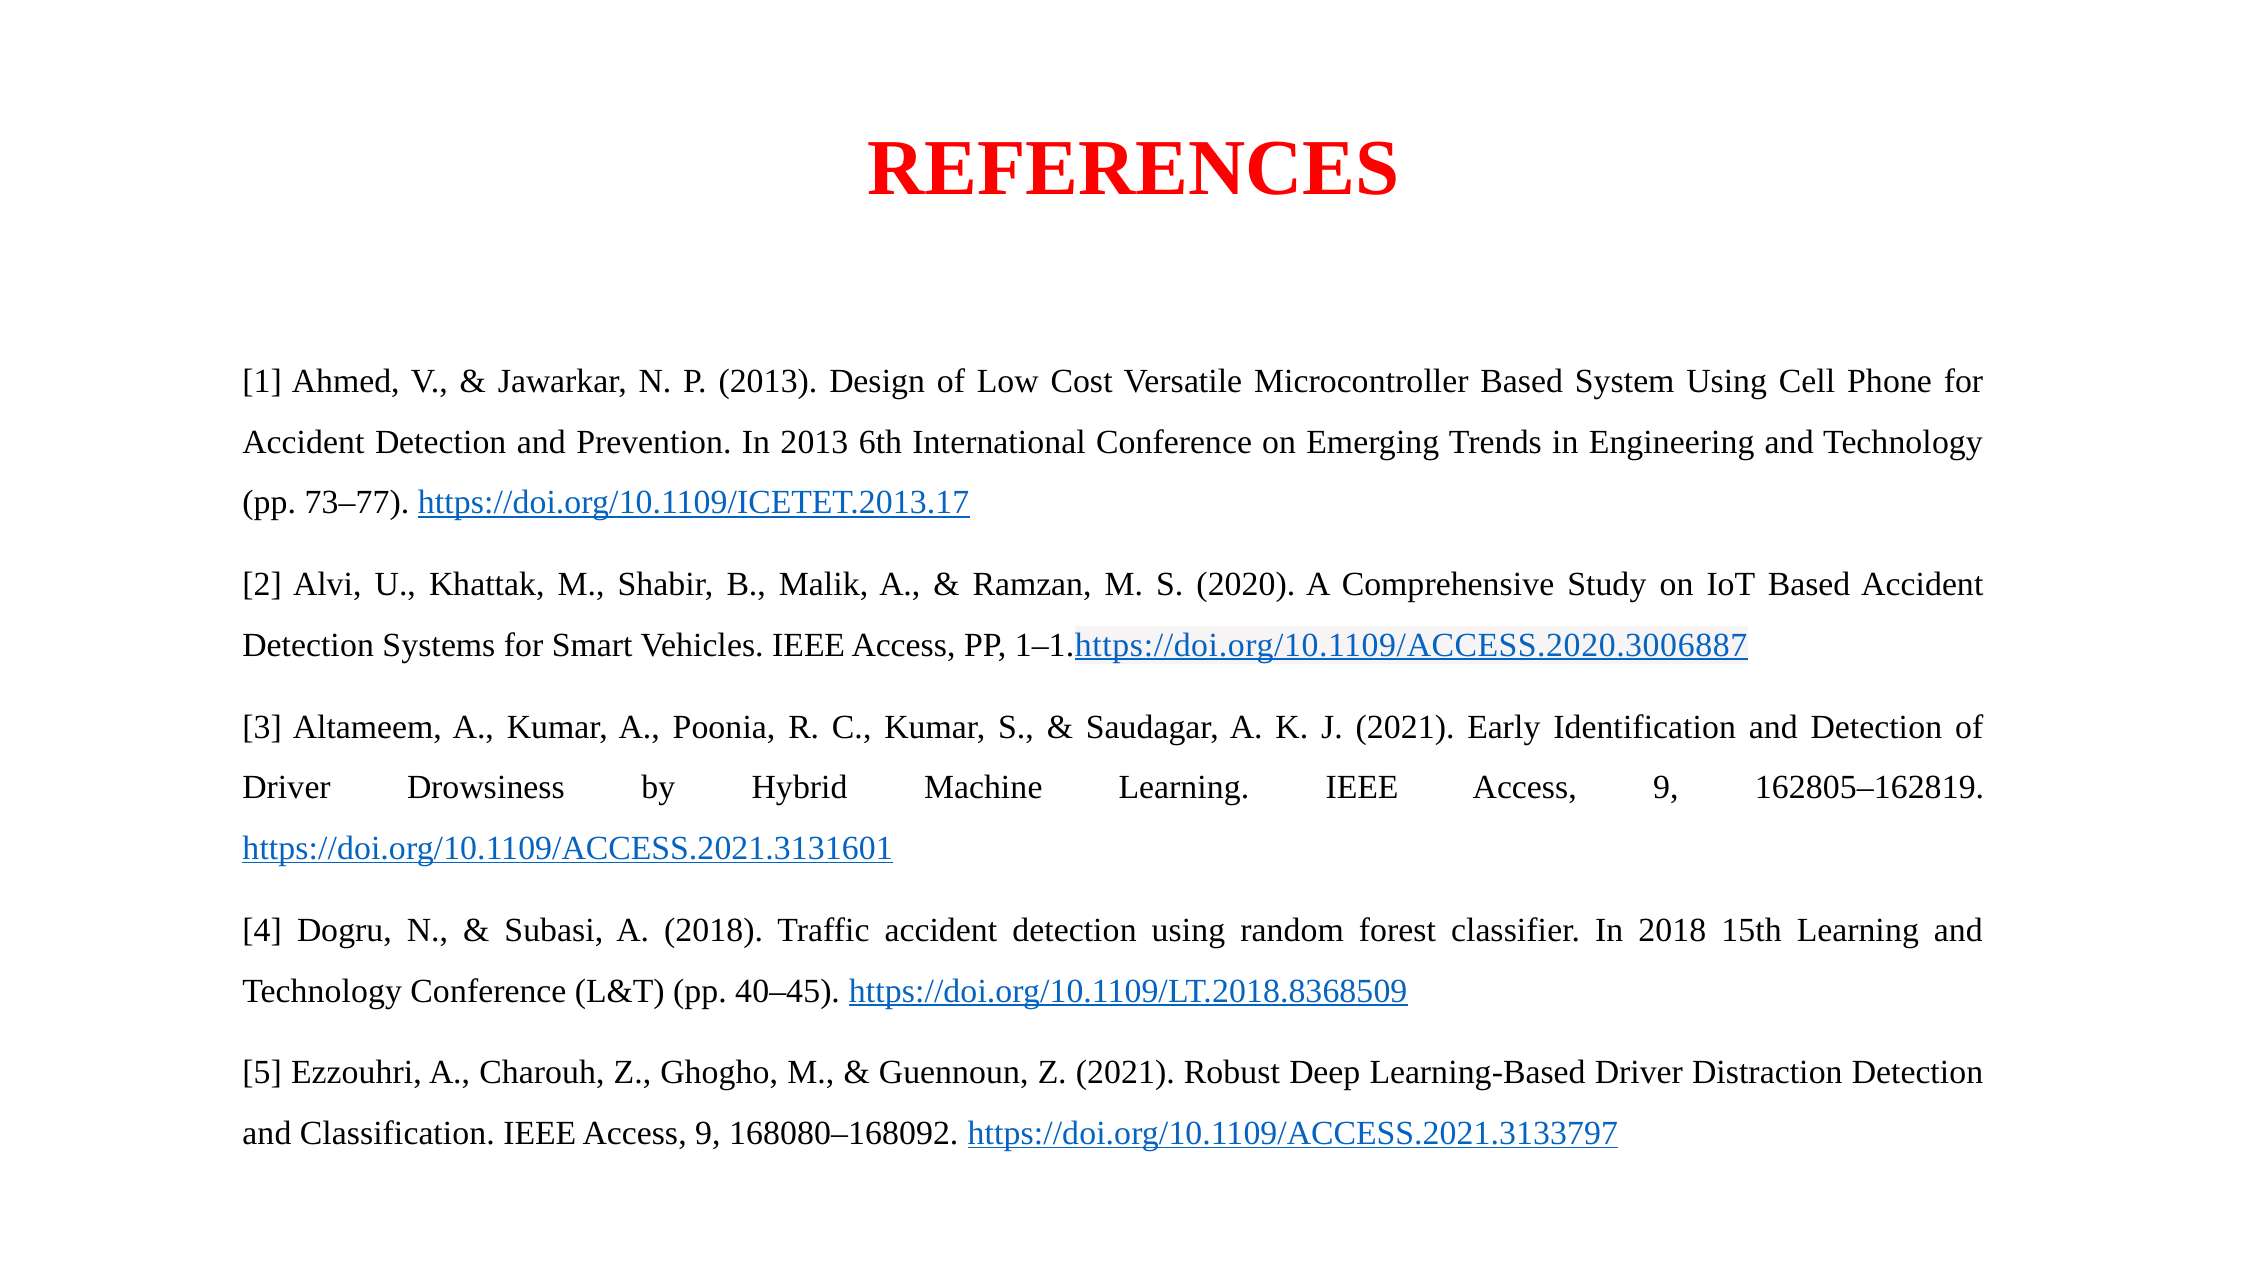

# REFERENCES

[1] Ahmed, V., & Jawarkar, N. P. (2013). Design of Low Cost Versatile Microcontroller Based System Using Cell Phone for Accident Detection and Prevention. In 2013 6th International Conference on Emerging Trends in Engineering and Technology (pp. 73–77). https://doi.org/10.1109/ICETET.2013.17
[2] Alvi, U., Khattak, M., Shabir, B., Malik, A., & Ramzan, M. S. (2020). A Comprehensive Study on IoT Based Accident Detection Systems for Smart Vehicles. IEEE Access, PP, 1–1.https://doi.org/10.1109/ACCESS.2020.3006887
[3] Altameem, A., Kumar, A., Poonia, R. C., Kumar, S., & Saudagar, A. K. J. (2021). Early Identification and Detection of Driver Drowsiness by Hybrid Machine Learning. IEEE Access, 9, 162805–162819. https://doi.org/10.1109/ACCESS.2021.3131601
[4] Dogru, N., & Subasi, A. (2018). Traffic accident detection using random forest classifier. In 2018 15th Learning and Technology Conference (L&T) (pp. 40–45). https://doi.org/10.1109/LT.2018.8368509
[5] Ezzouhri, A., Charouh, Z., Ghogho, M., & Guennoun, Z. (2021). Robust Deep Learning-Based Driver Distraction Detection and Classification. IEEE Access, 9, 168080–168092. https://doi.org/10.1109/ACCESS.2021.3133797